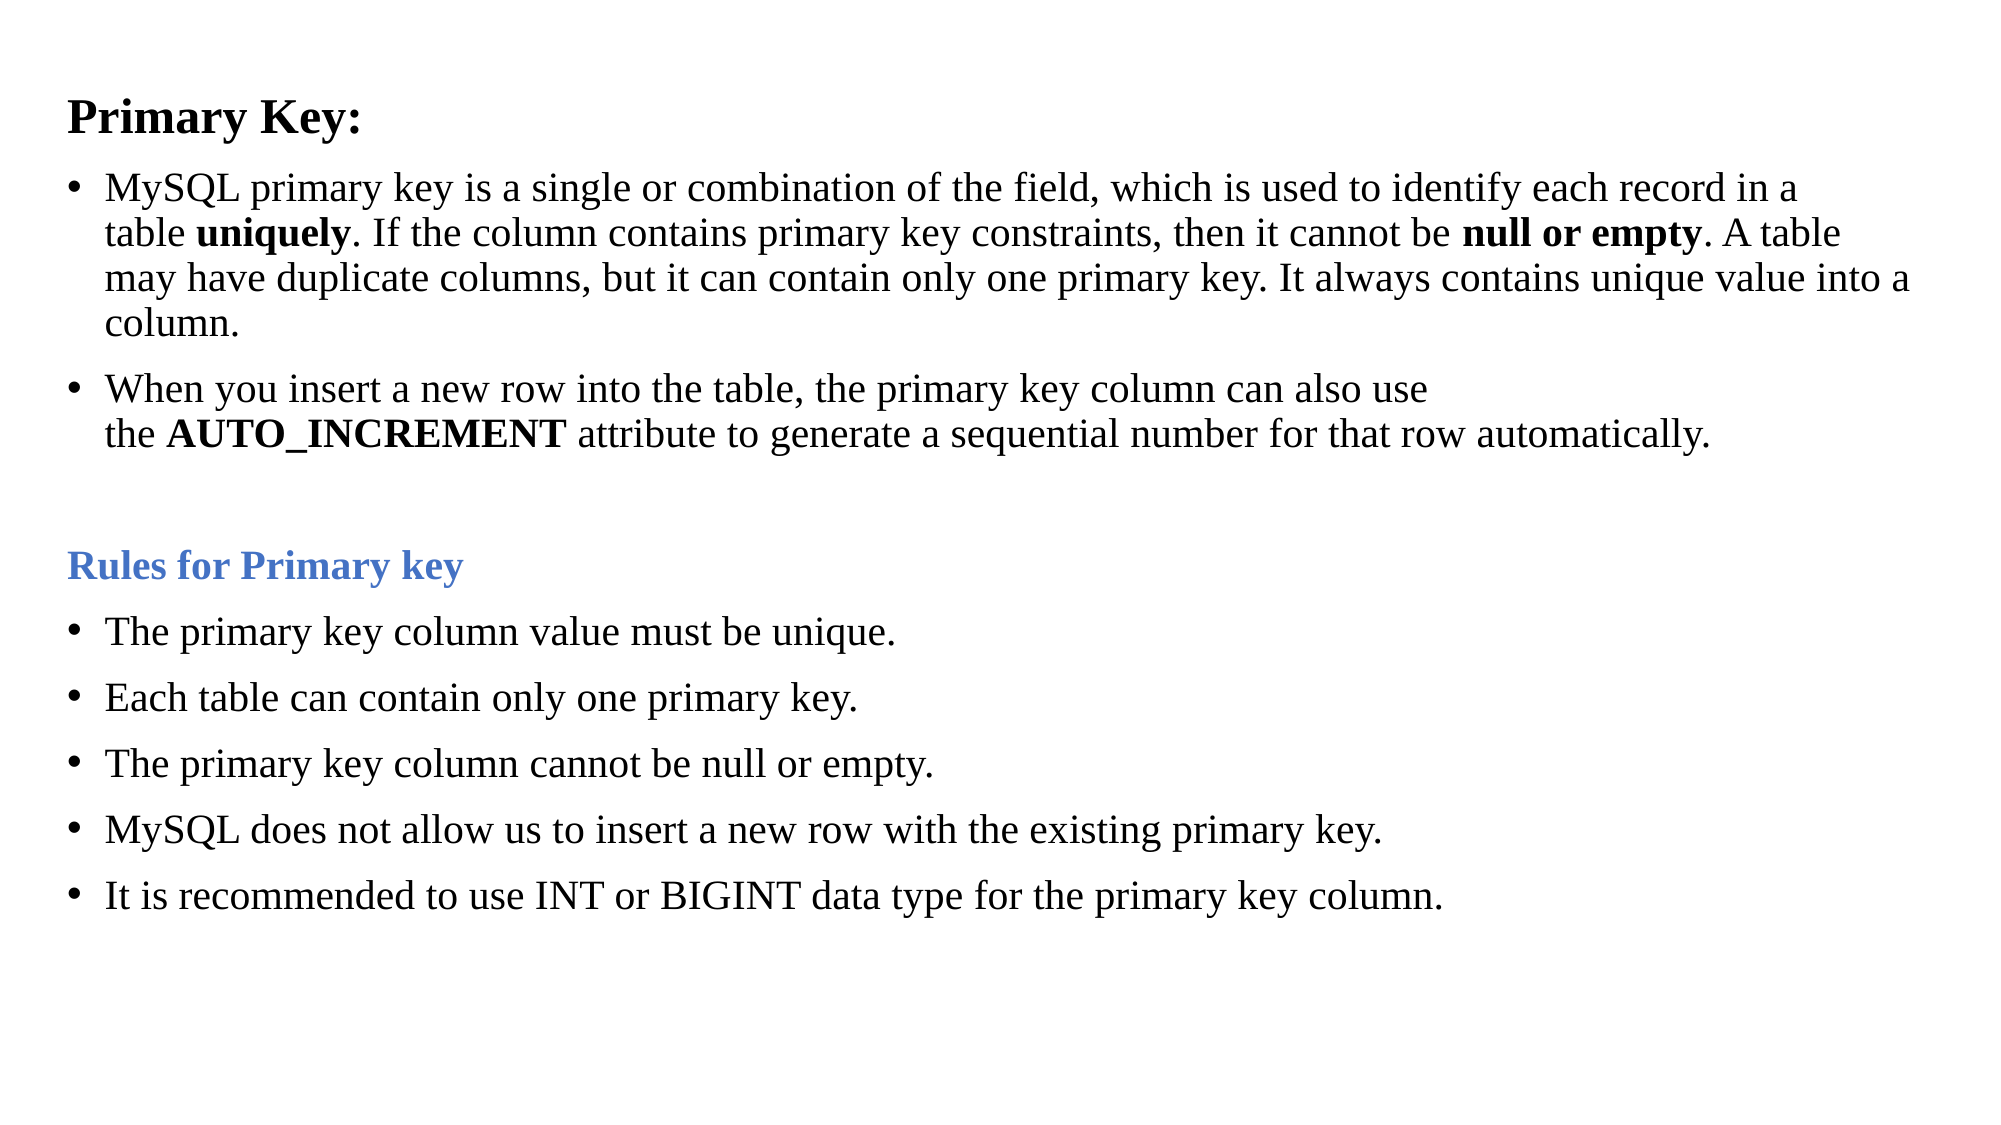

Primary Key:
MySQL primary key is a single or combination of the field, which is used to identify each record in a table uniquely. If the column contains primary key constraints, then it cannot be null or empty. A table may have duplicate columns, but it can contain only one primary key. It always contains unique value into a column.
When you insert a new row into the table, the primary key column can also use the AUTO_INCREMENT attribute to generate a sequential number for that row automatically.

Rules for Primary key
The primary key column value must be unique.
Each table can contain only one primary key.
The primary key column cannot be null or empty.
MySQL does not allow us to insert a new row with the existing primary key.
It is recommended to use INT or BIGINT data type for the primary key column.